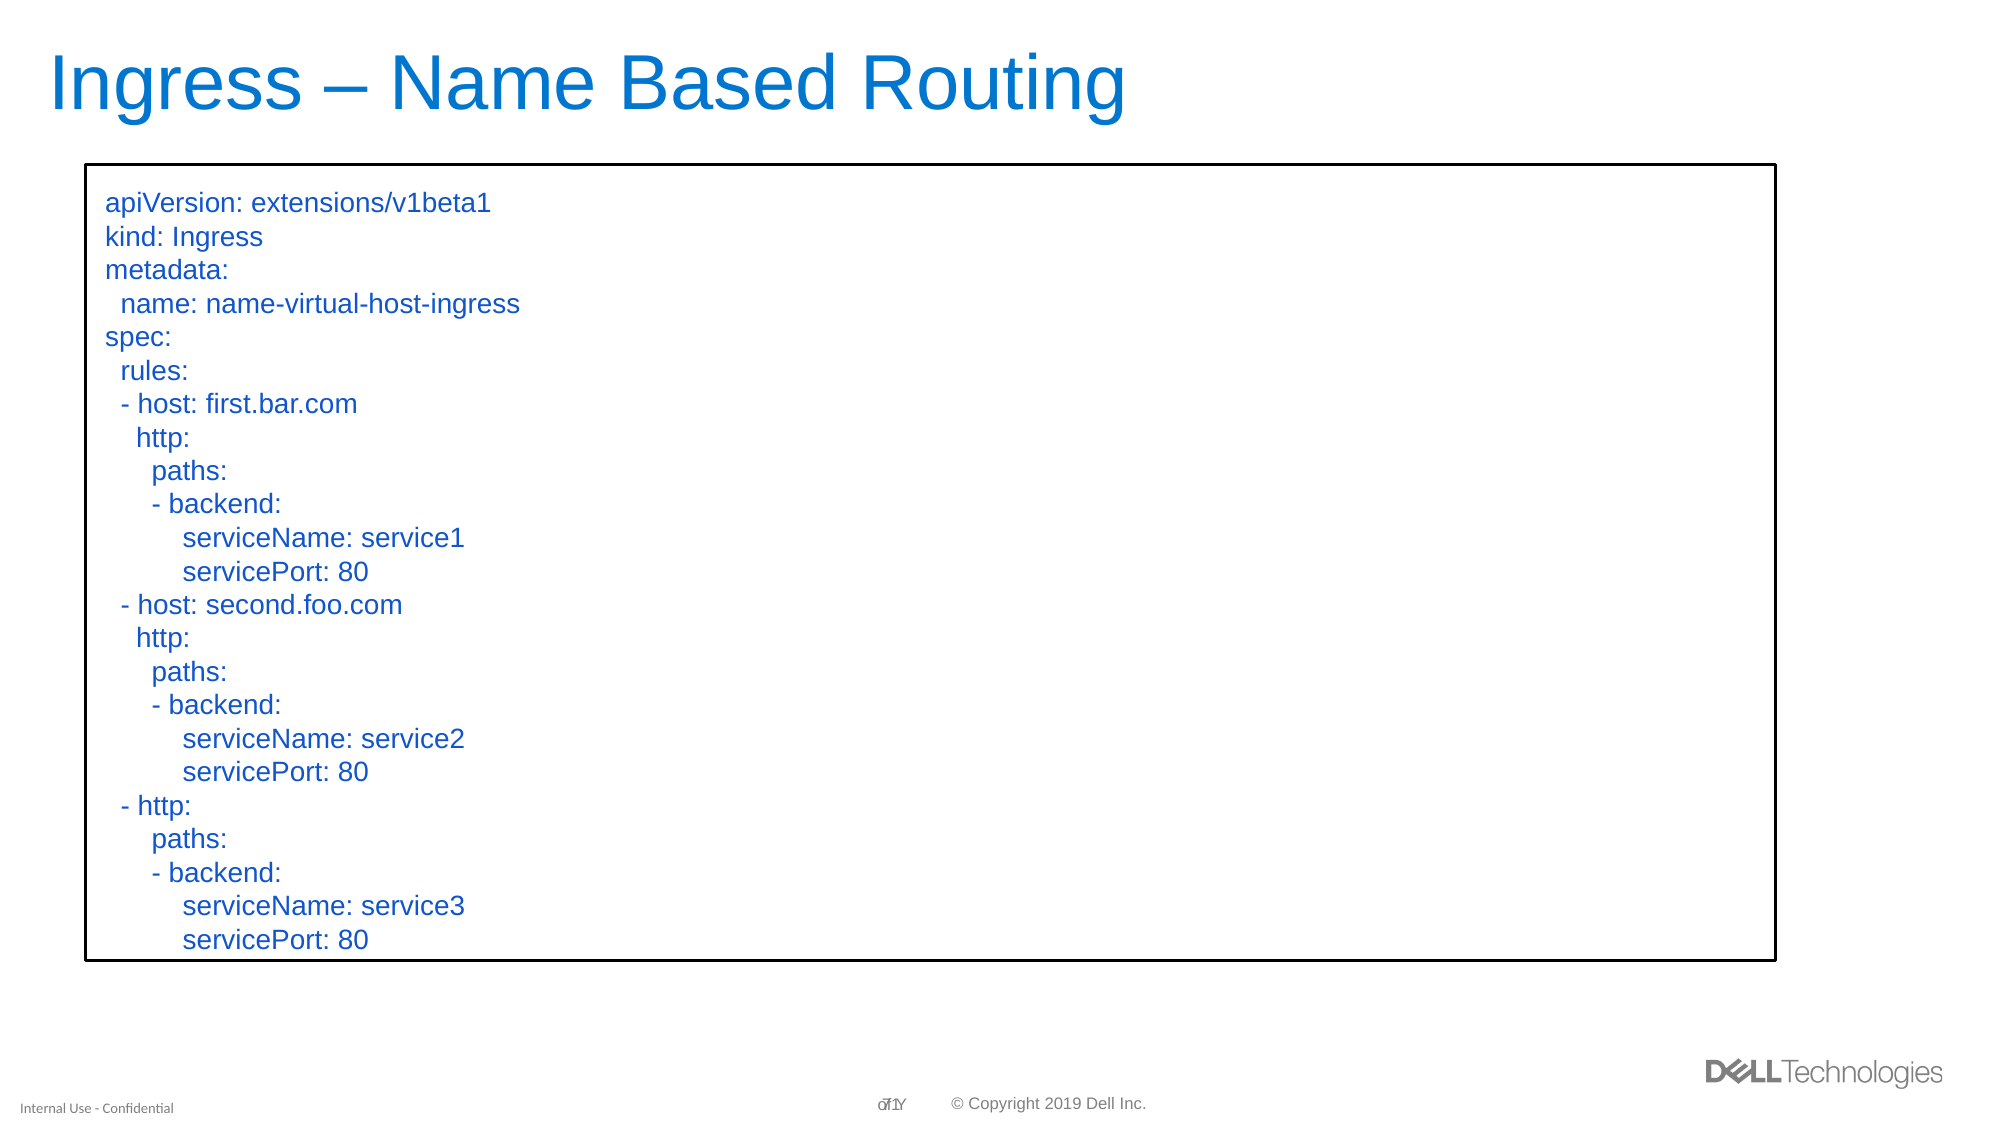

# Ingress – Name Based Routing
apiVersion: extensions/v1beta1
kind: Ingress
metadata:
  name: name-virtual-host-ingress
spec:
  rules:
  - host: first.bar.com
    http:
      paths:
      - backend:
          serviceName: service1
          servicePort: 80
  - host: second.foo.com
    http:
      paths:
      - backend:
          serviceName: service2
          servicePort: 80
  - http:
      paths:
      - backend:
          serviceName: service3
          servicePort: 80